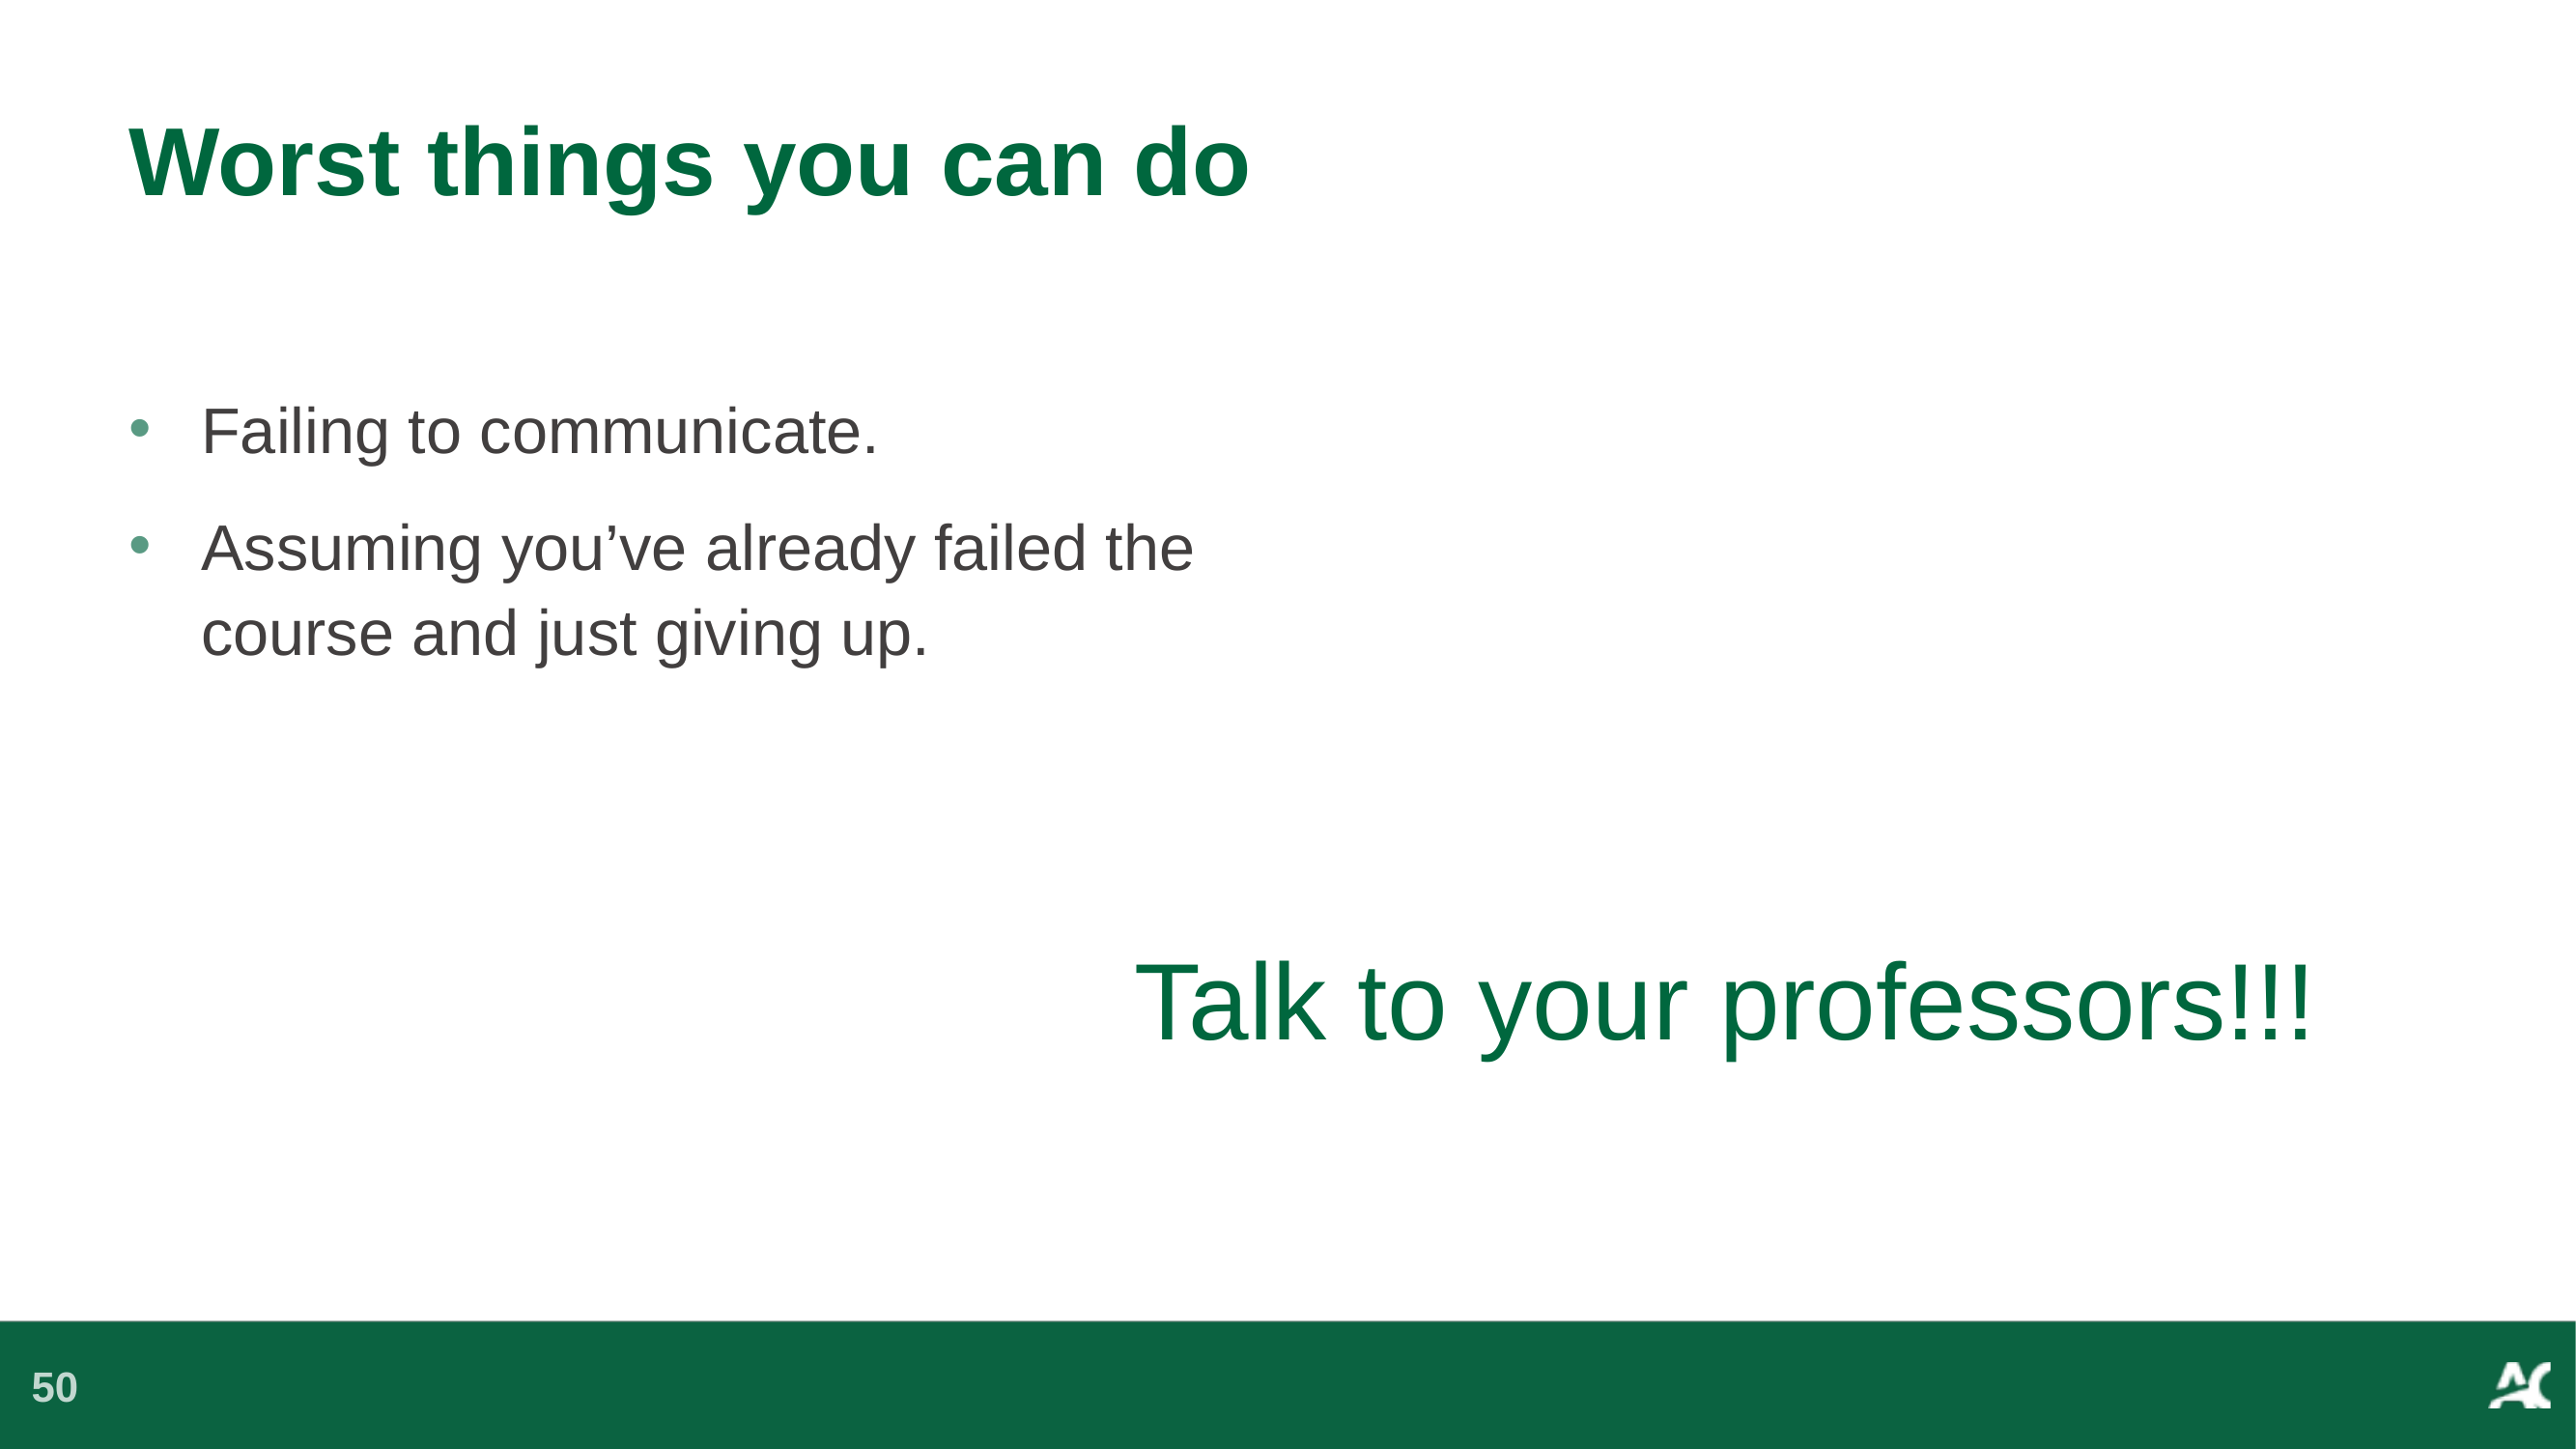

# Worst things you can do
Failing to communicate.
Assuming you’ve already failed the course and just giving up.

Talk to your professors!!!
50